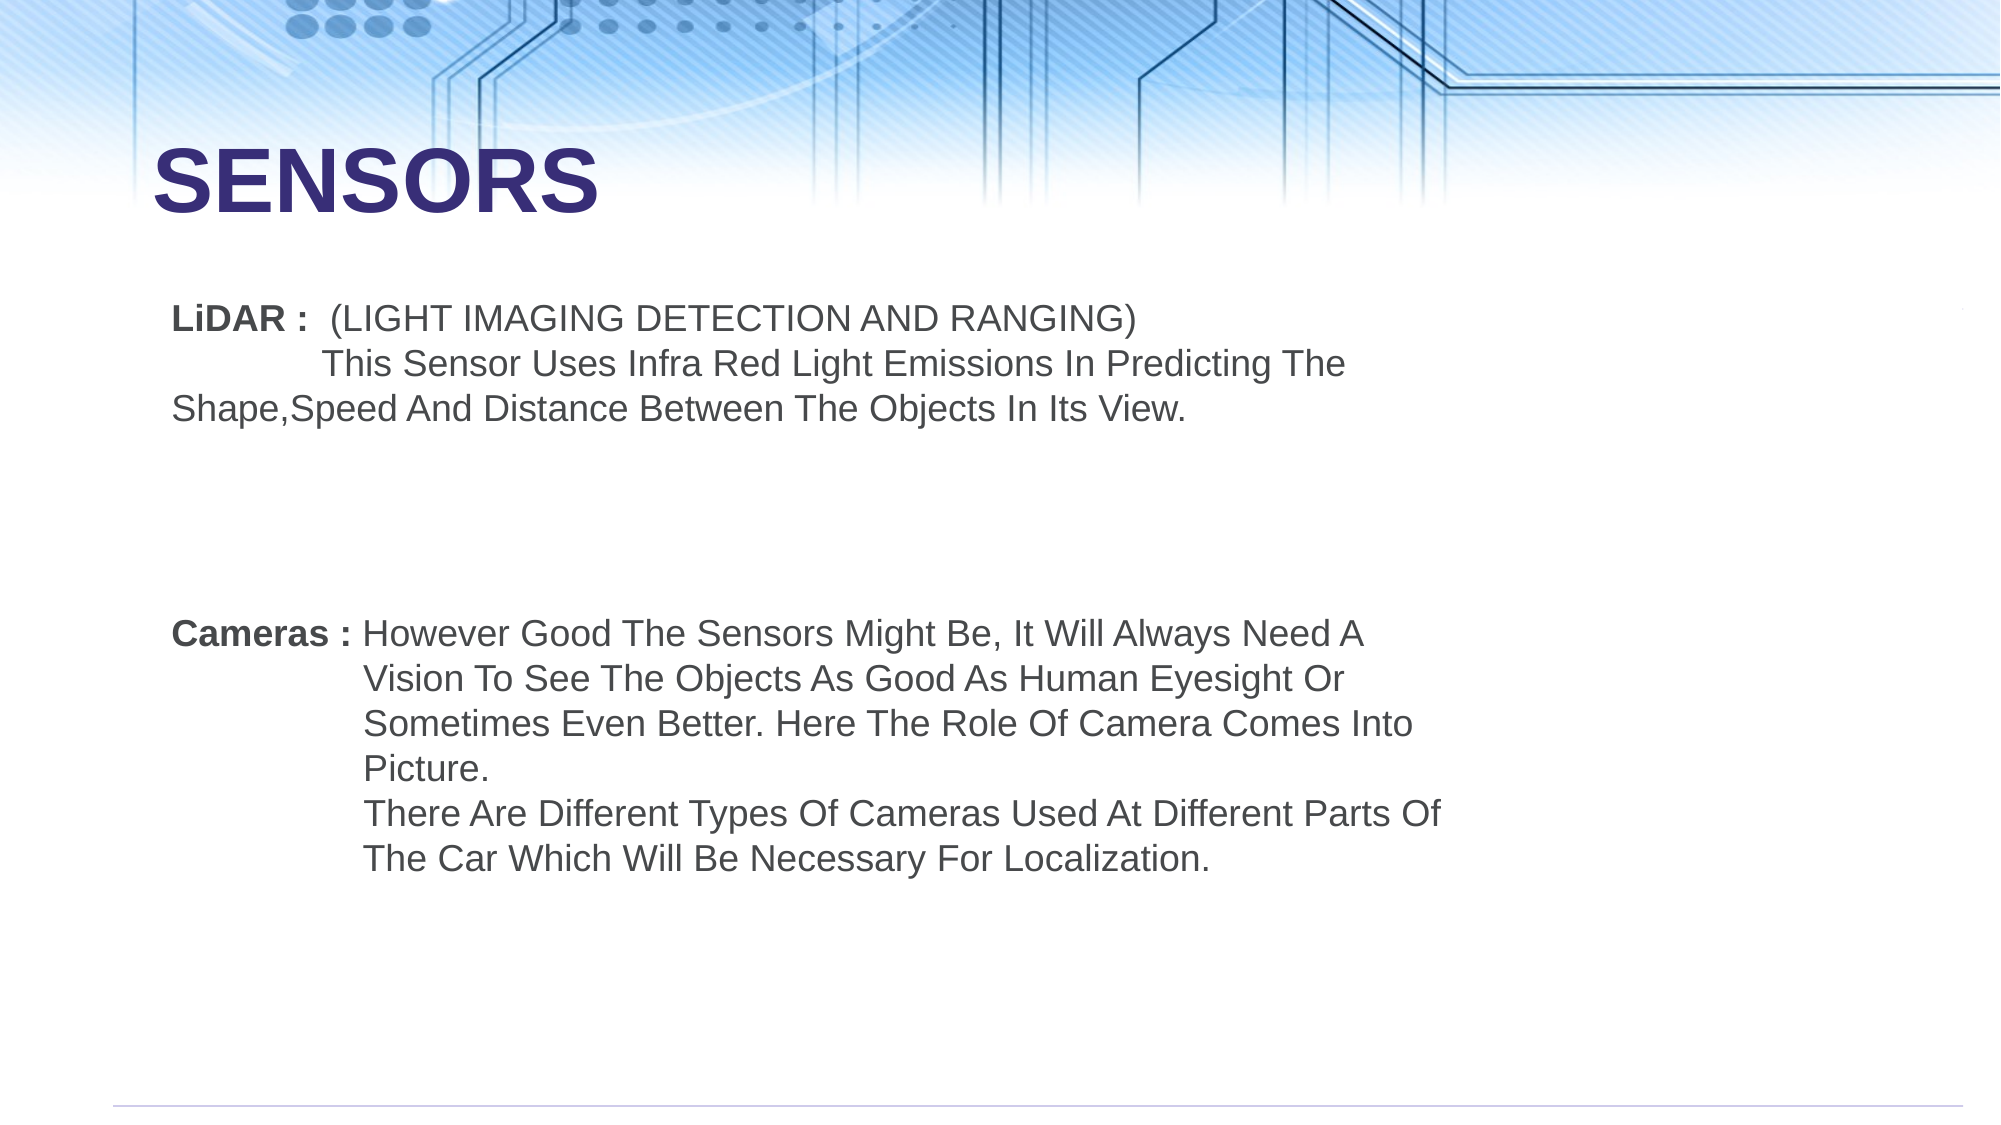

SENSORS
LiDAR :  (LIGHT IMAGING DETECTION AND RANGING)
	This Sensor Uses Infra Red Light Emissions In Predicting The 	Shape,Speed And Distance Between The Objects In Its View.

Cameras : However Good The Sensors Might Be, It Will Always Need A 	    Vision To See The Objects As Good As Human Eyesight Or 	    	    Sometimes Even Better. Here The Role Of Camera Comes Into 	    Picture.
	    There Are Different Types Of Cameras Used At Different Parts Of 	    The Car Which Will Be Necessary For Localization.